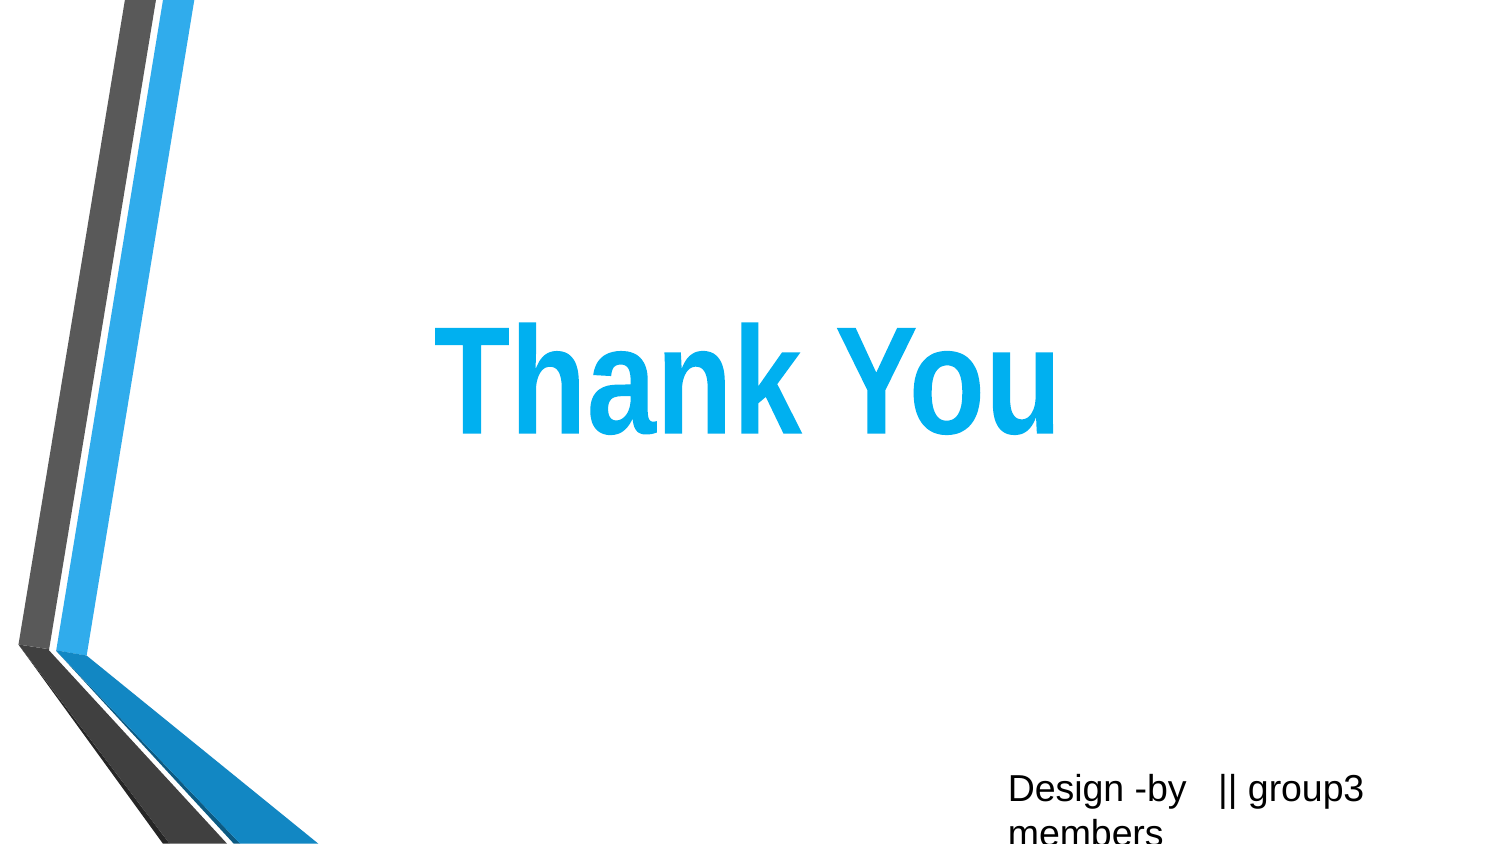

Thank You
Design -by   || group3 members